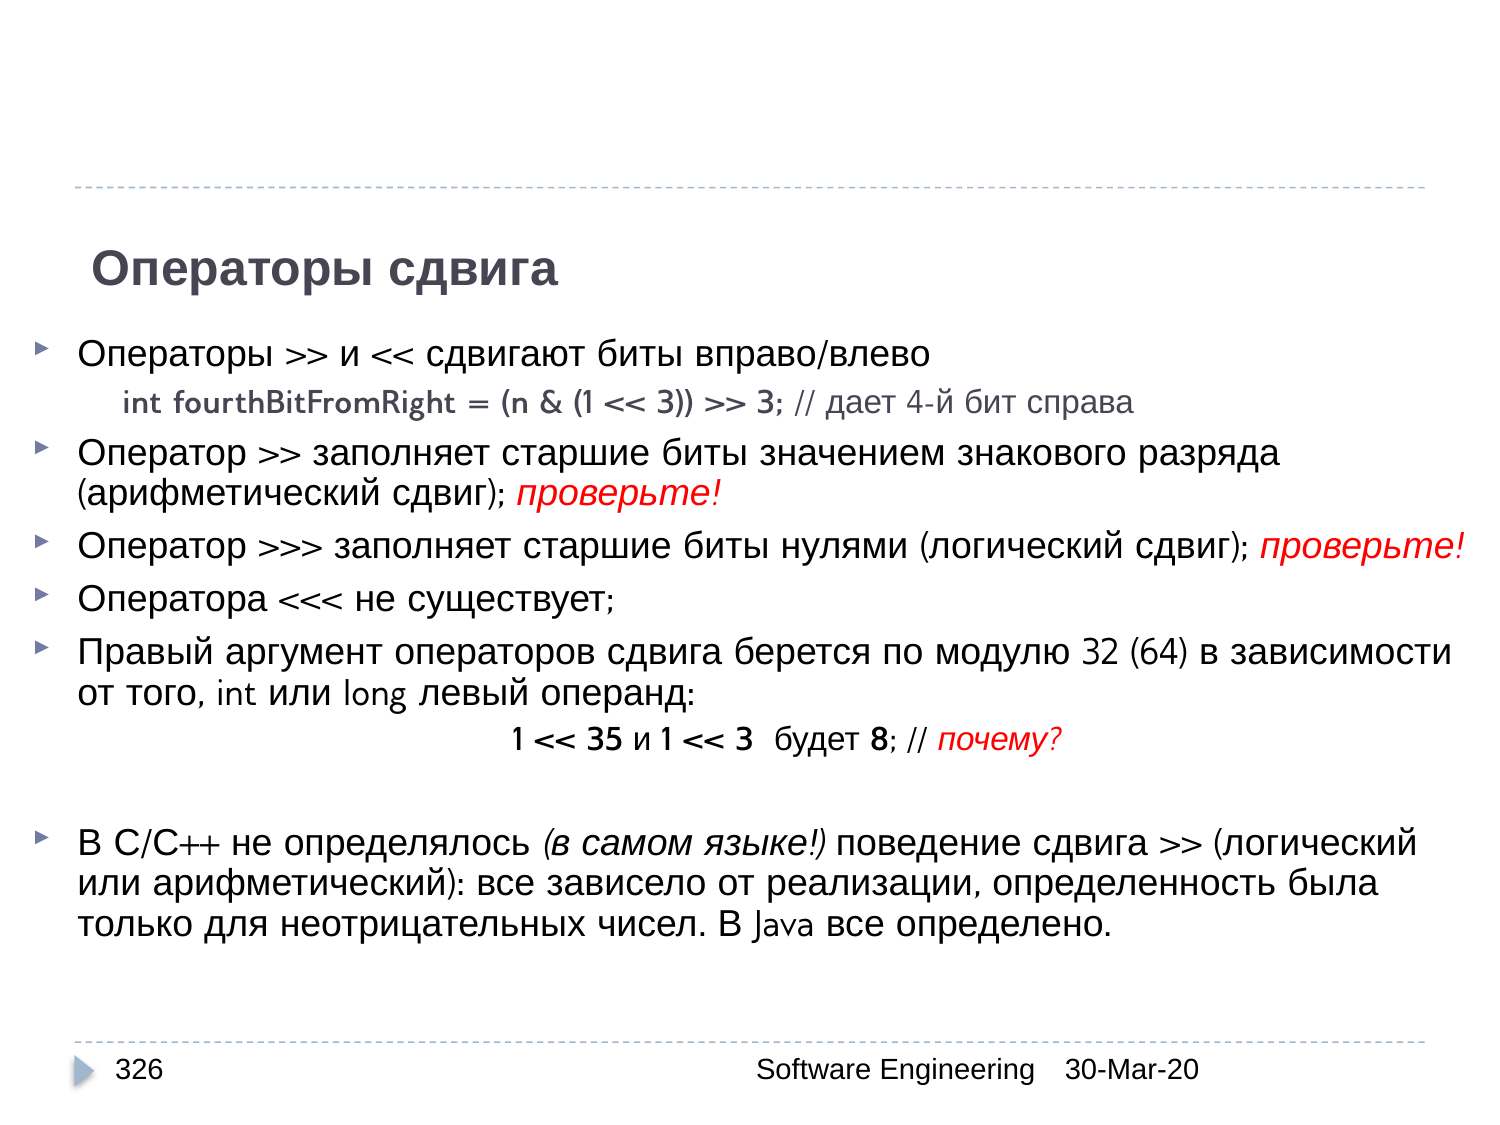

# Операторы сдвига
Операторы >> и << сдвигают биты вправо/влево
	int fourthBitFromRight = (n & (1 << 3)) >> 3; // дает 4-й бит справа
Оператор >> заполняет старшие биты значением знакового разряда (арифметический сдвиг); проверьте!
Оператор >>> заполняет старшие биты нулями (логический сдвиг); проверьте!
Оператора <<< не существует;
Правый аргумент операторов сдвига берется по модулю 32 (64) в зависимости от того, int или long левый операнд:
			1 << 35 и 1 << 3  будет 8; // почему?

В С/С++ не определялось (в самом языке!) поведение сдвига >> (логический или арифметический): все зависело от реализации, определенность была только для неотрицательных чисел. В Java все определено.
326
Software Engineering
30-Mar-20